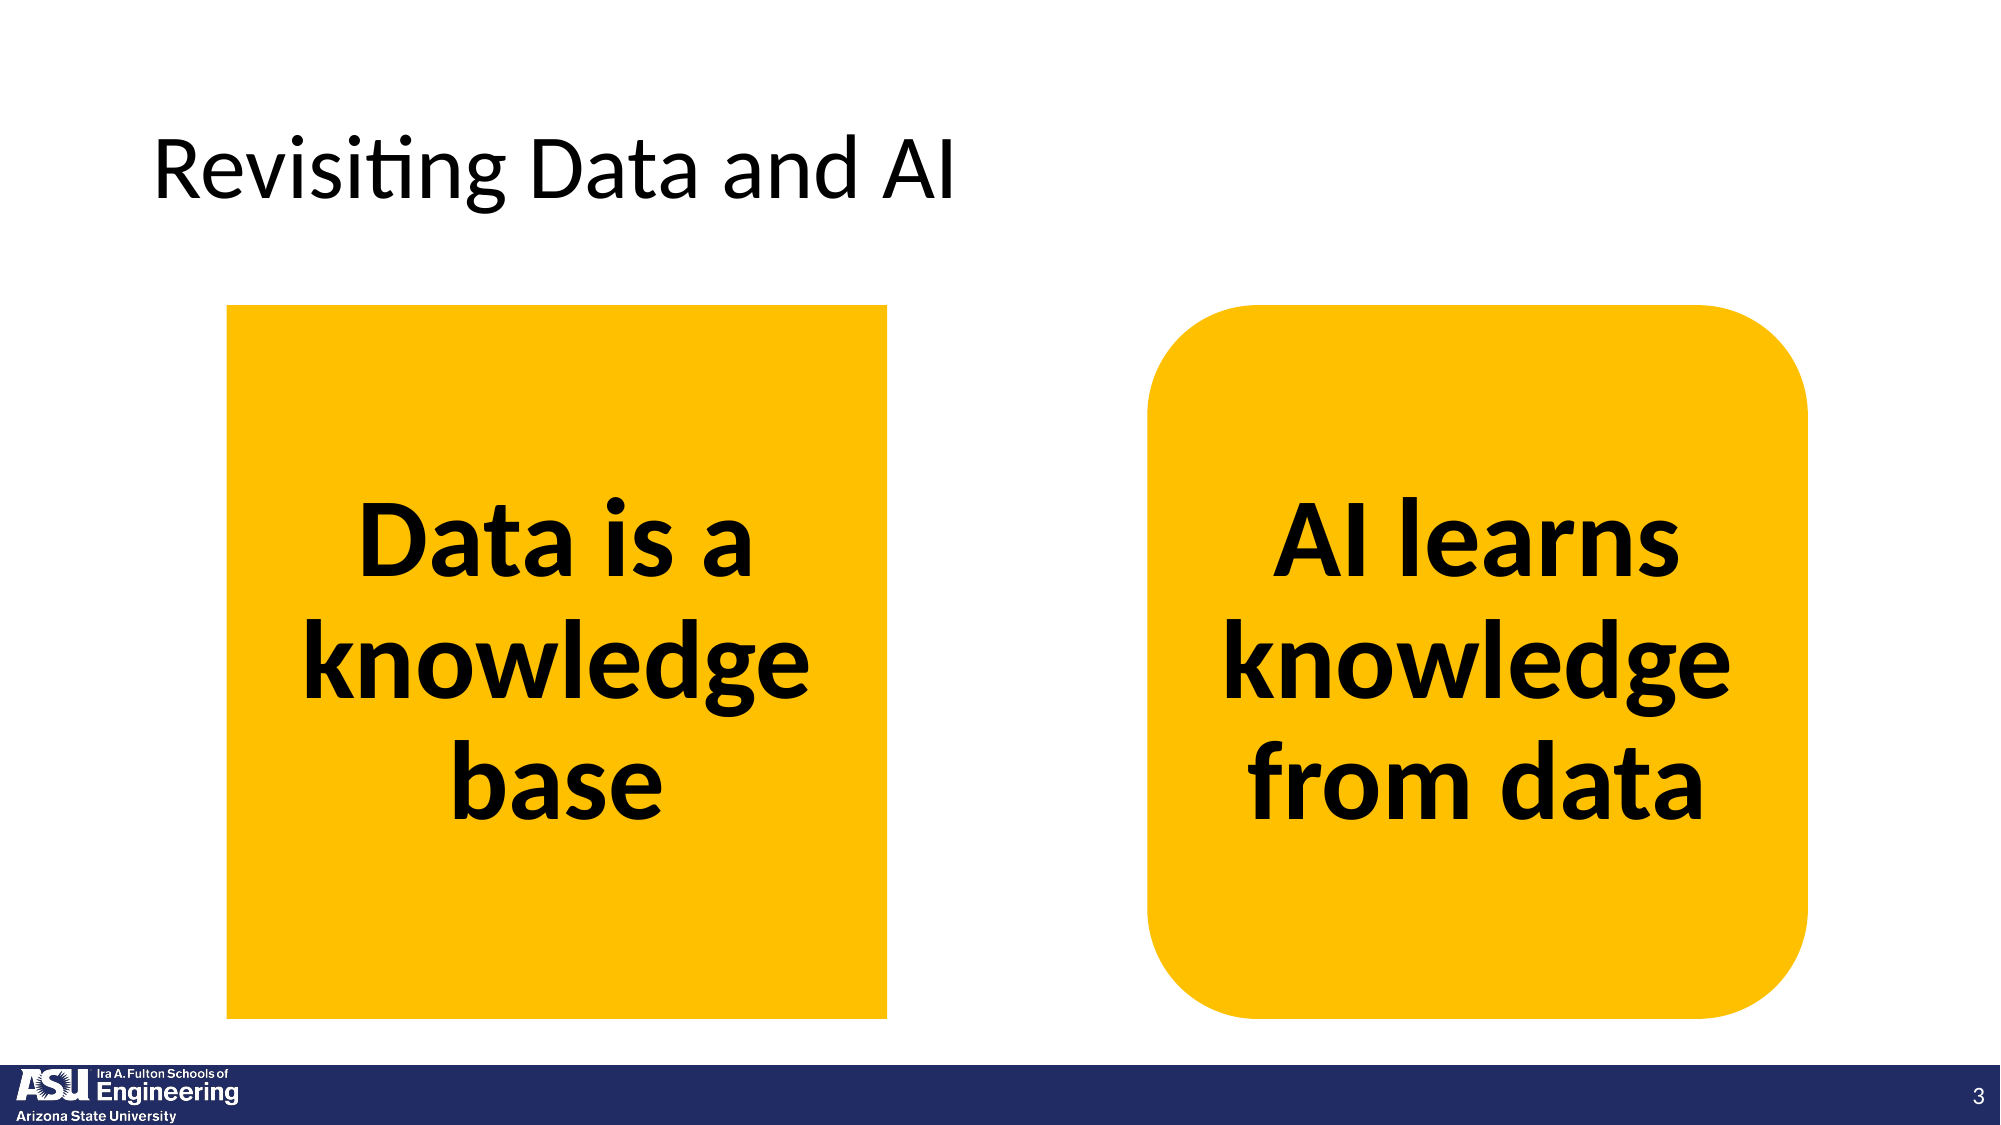

# Revisiting Data and AI
Data is a knowledge base
AI learns knowledge from data